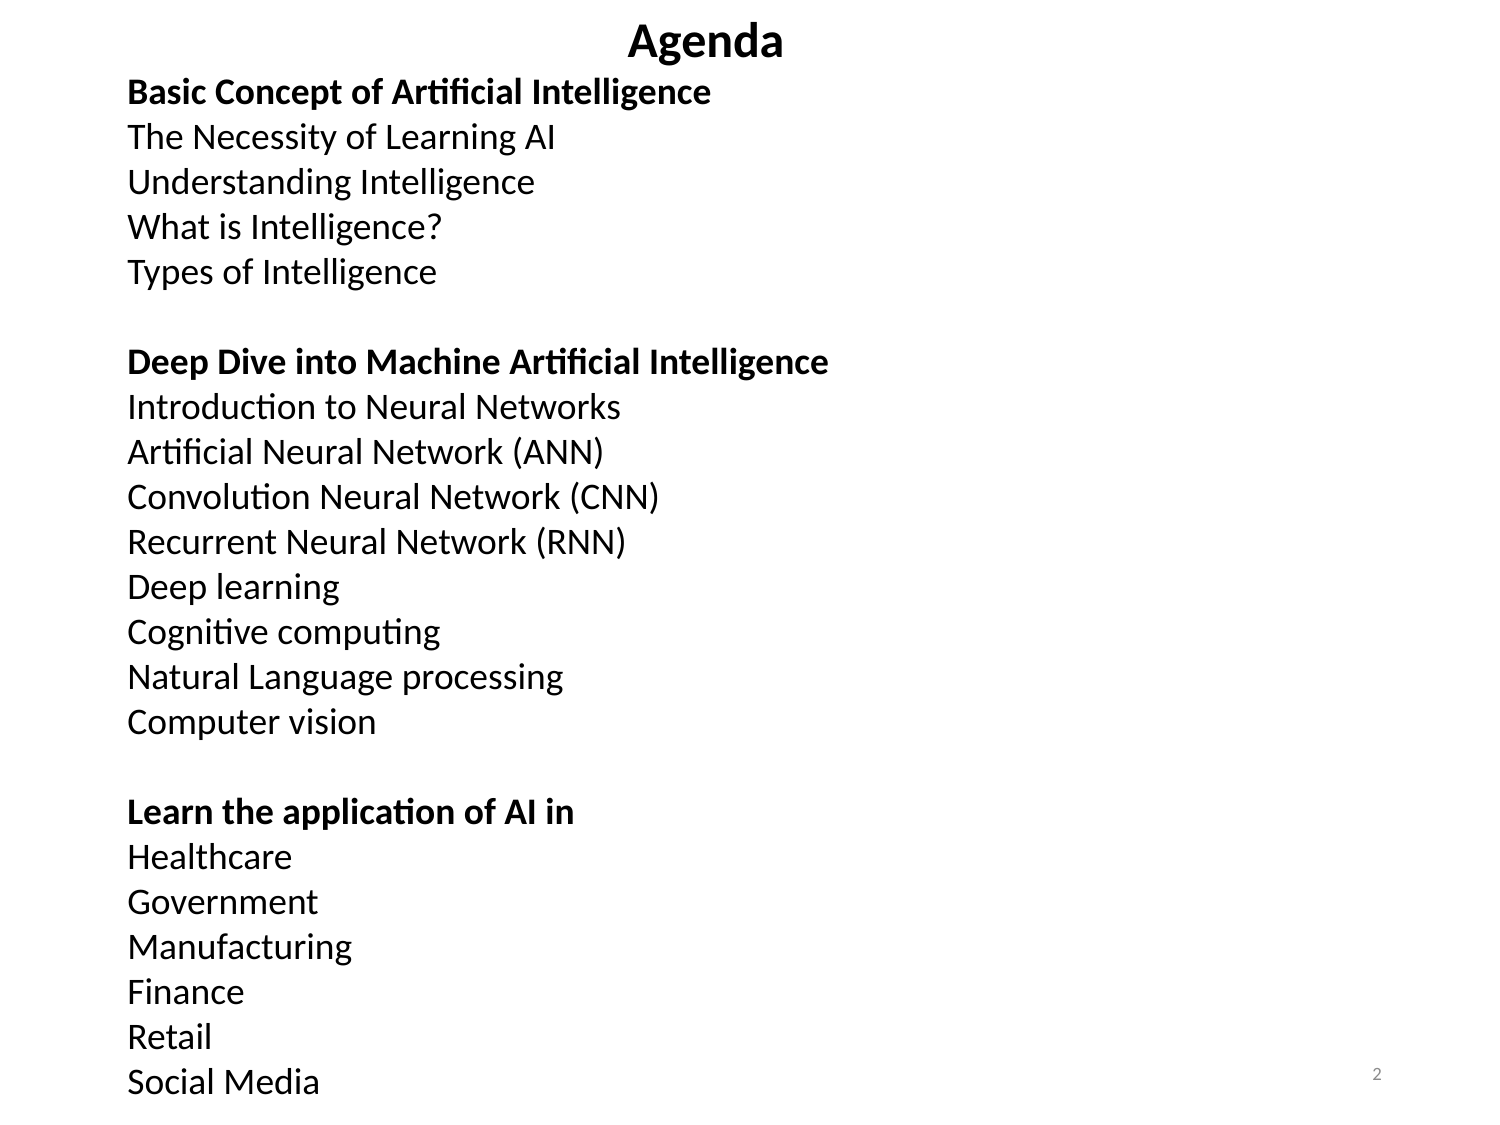

Agenda
Basic Concept of Artificial Intelligence
The Necessity of Learning AI
Understanding Intelligence
What is Intelligence?
Types of Intelligence

Deep Dive into Machine Artificial Intelligence
Introduction to Neural Networks
Artificial Neural Network (ANN)
Convolution Neural Network (CNN)
Recurrent Neural Network (RNN)
Deep learning
Cognitive computing
Natural Language processing
Computer vision

Learn the application of AI in
Healthcare
Government
Manufacturing
Finance
Retail
Social Media

2